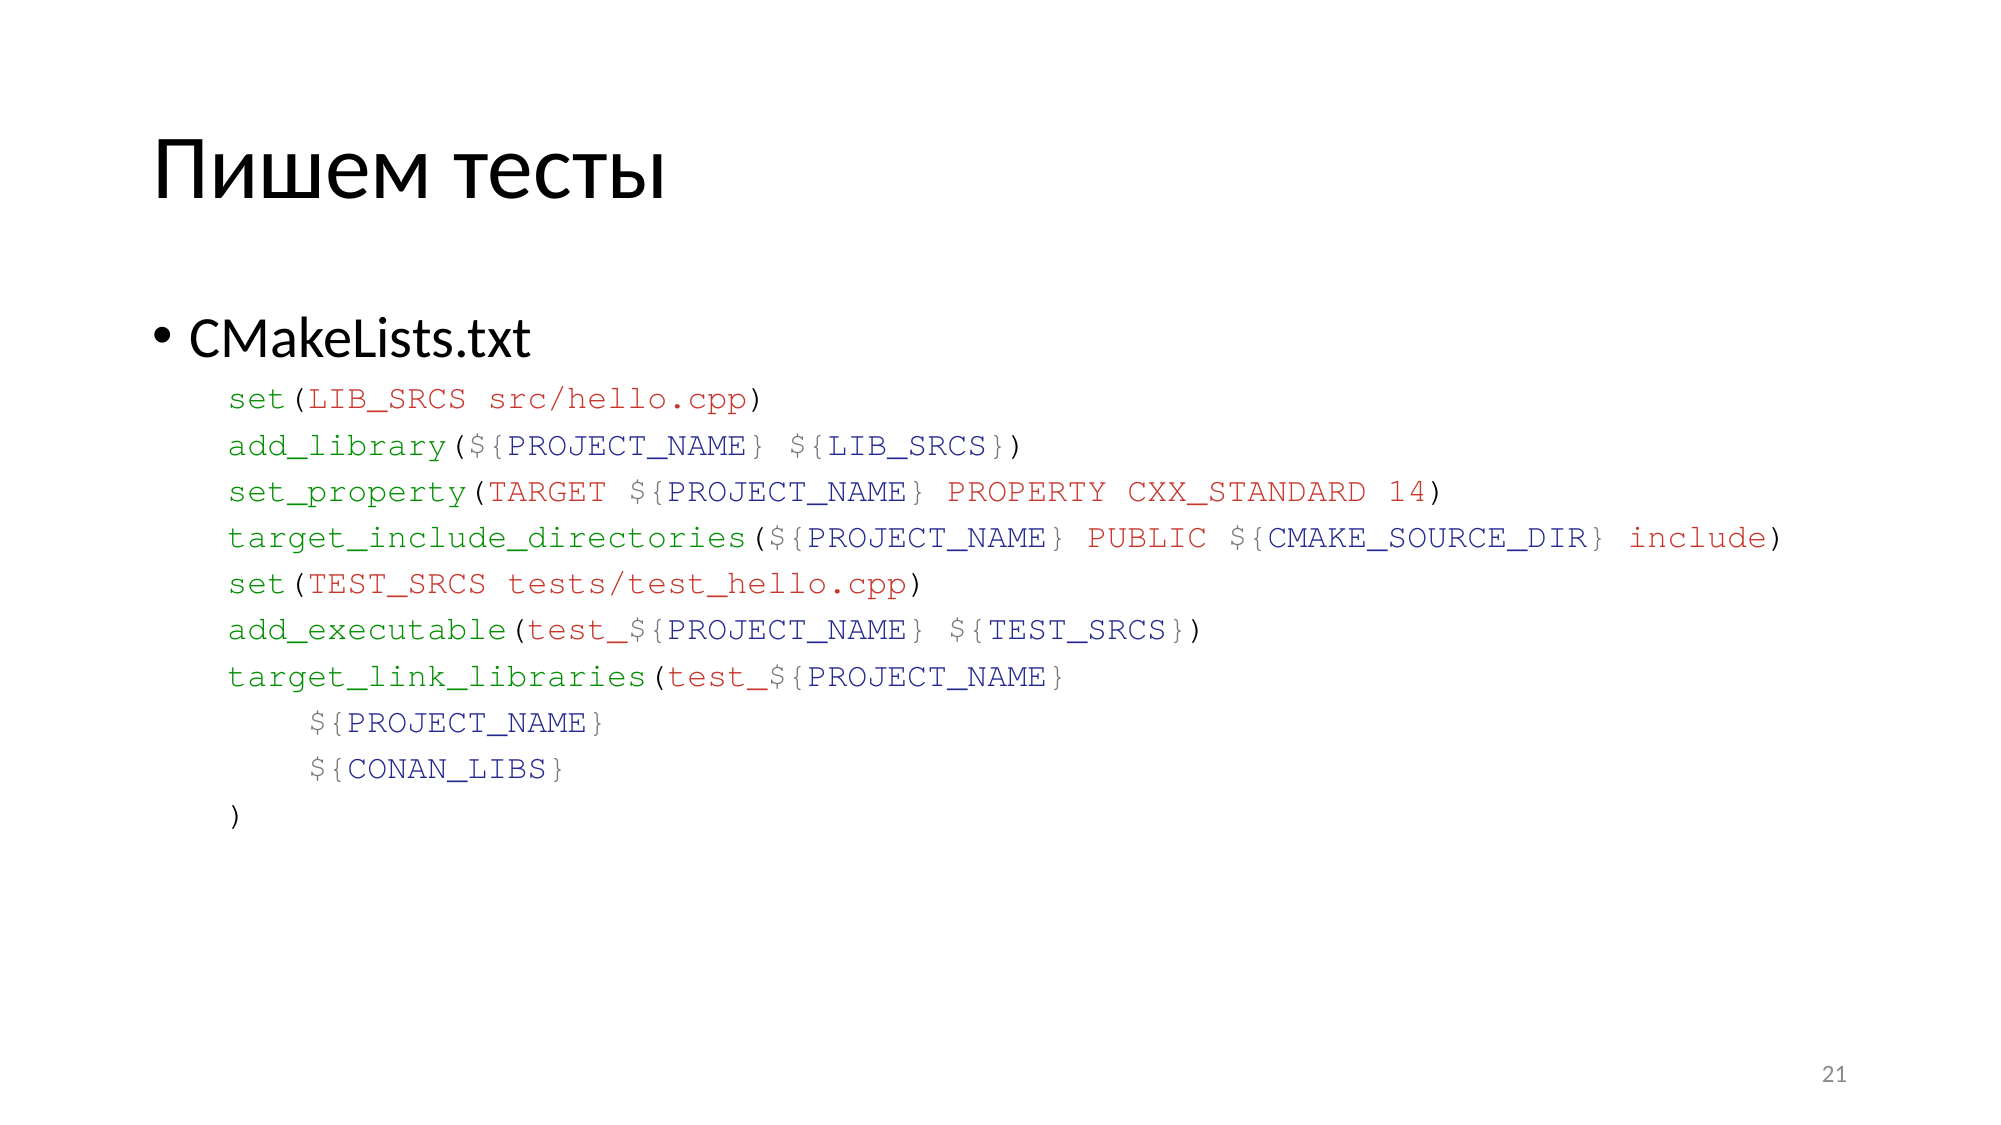

# Пишем тесты
CMakeLists.txt
set(LIB_SRCS src/hello.cpp)
add_library(${PROJECT_NAME} ${LIB_SRCS})
set_property(TARGET ${PROJECT_NAME} PROPERTY CXX_STANDARD 14)
target_include_directories(${PROJECT_NAME} PUBLIC ${CMAKE_SOURCE_DIR} include)
set(TEST_SRCS tests/test_hello.cpp)
add_executable(test_${PROJECT_NAME} ${TEST_SRCS})
target_link_libraries(test_${PROJECT_NAME}
    ${PROJECT_NAME}
    ${CONAN_LIBS}
)

21